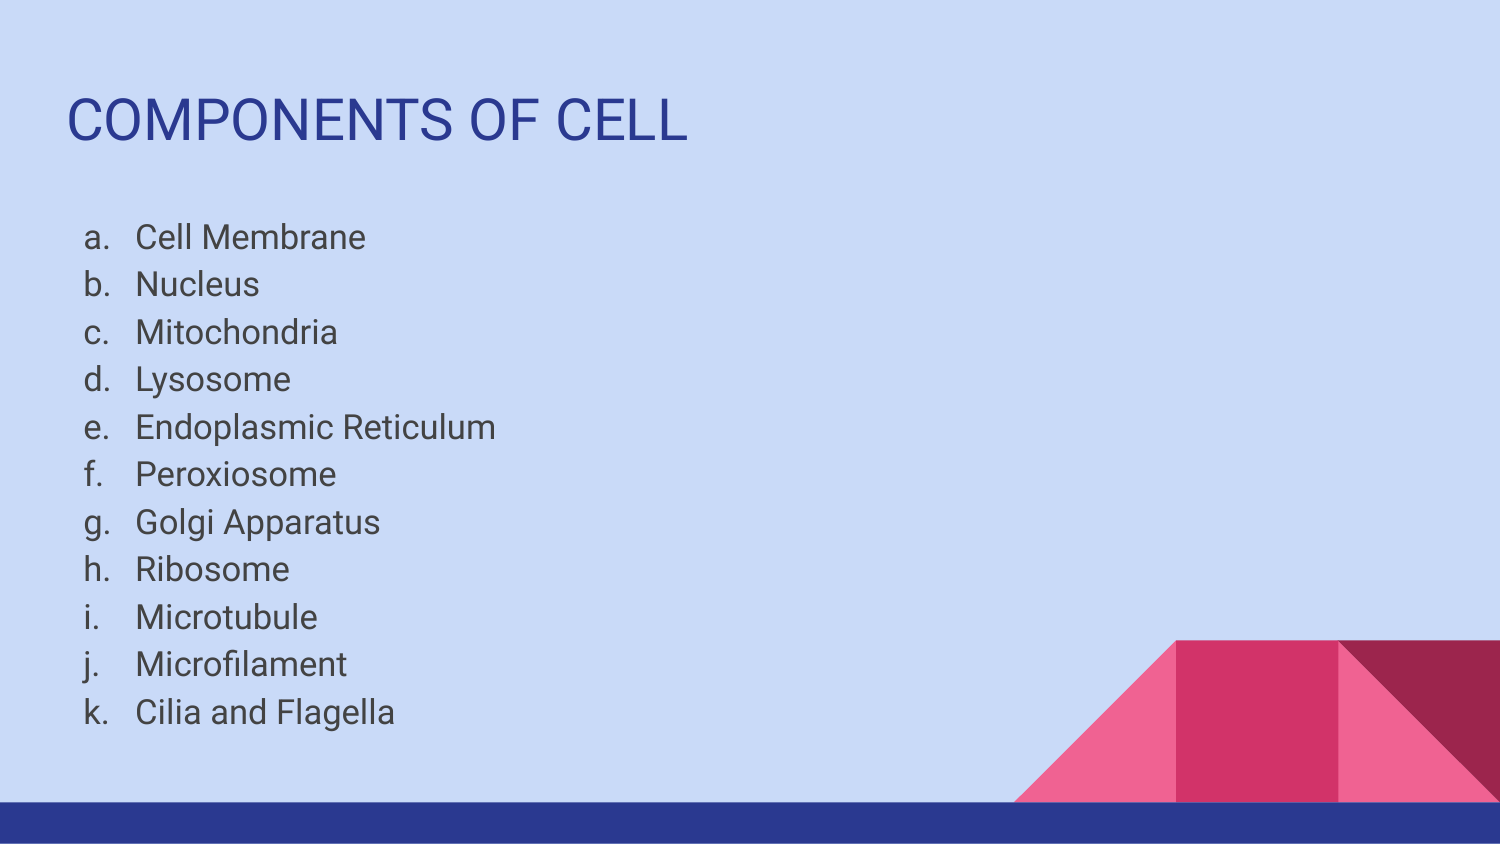

# COMPONENTS OF CELL
Cell Membrane
Nucleus
Mitochondria
Lysosome
Endoplasmic Reticulum
Peroxiosome
Golgi Apparatus
Ribosome
Microtubule
Microfilament
Cilia and Flagella